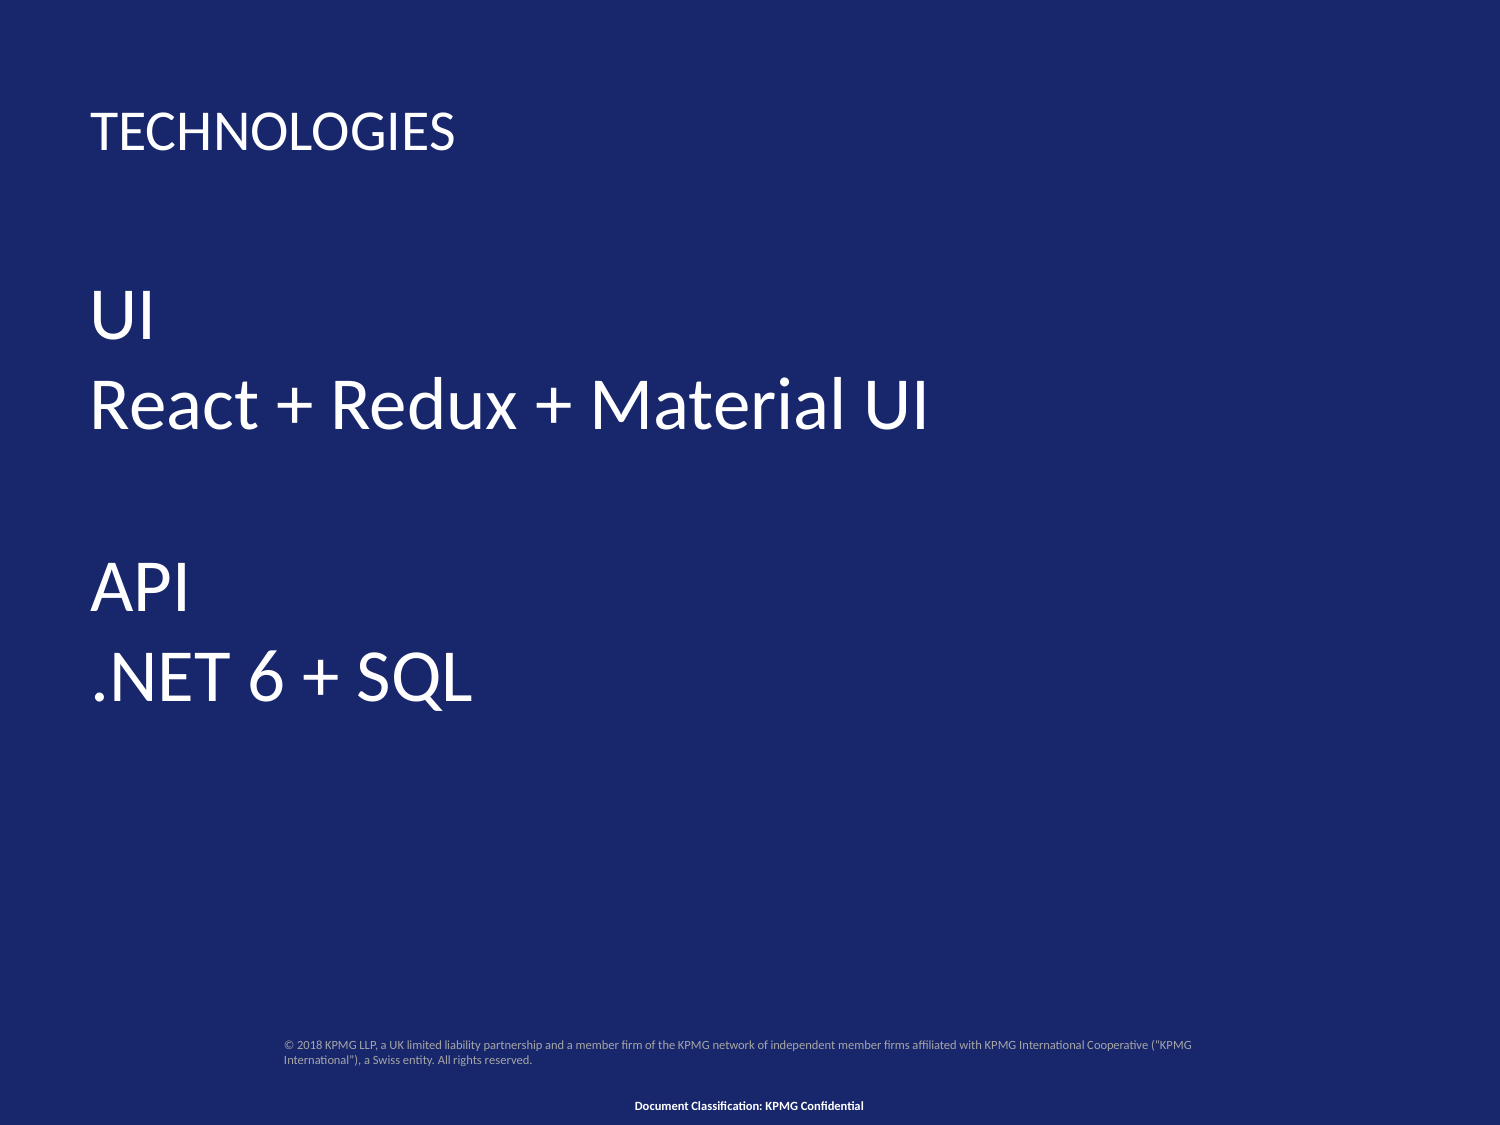

# Technologies
UI
React + Redux + Material UI

API
.NET 6 + SQL